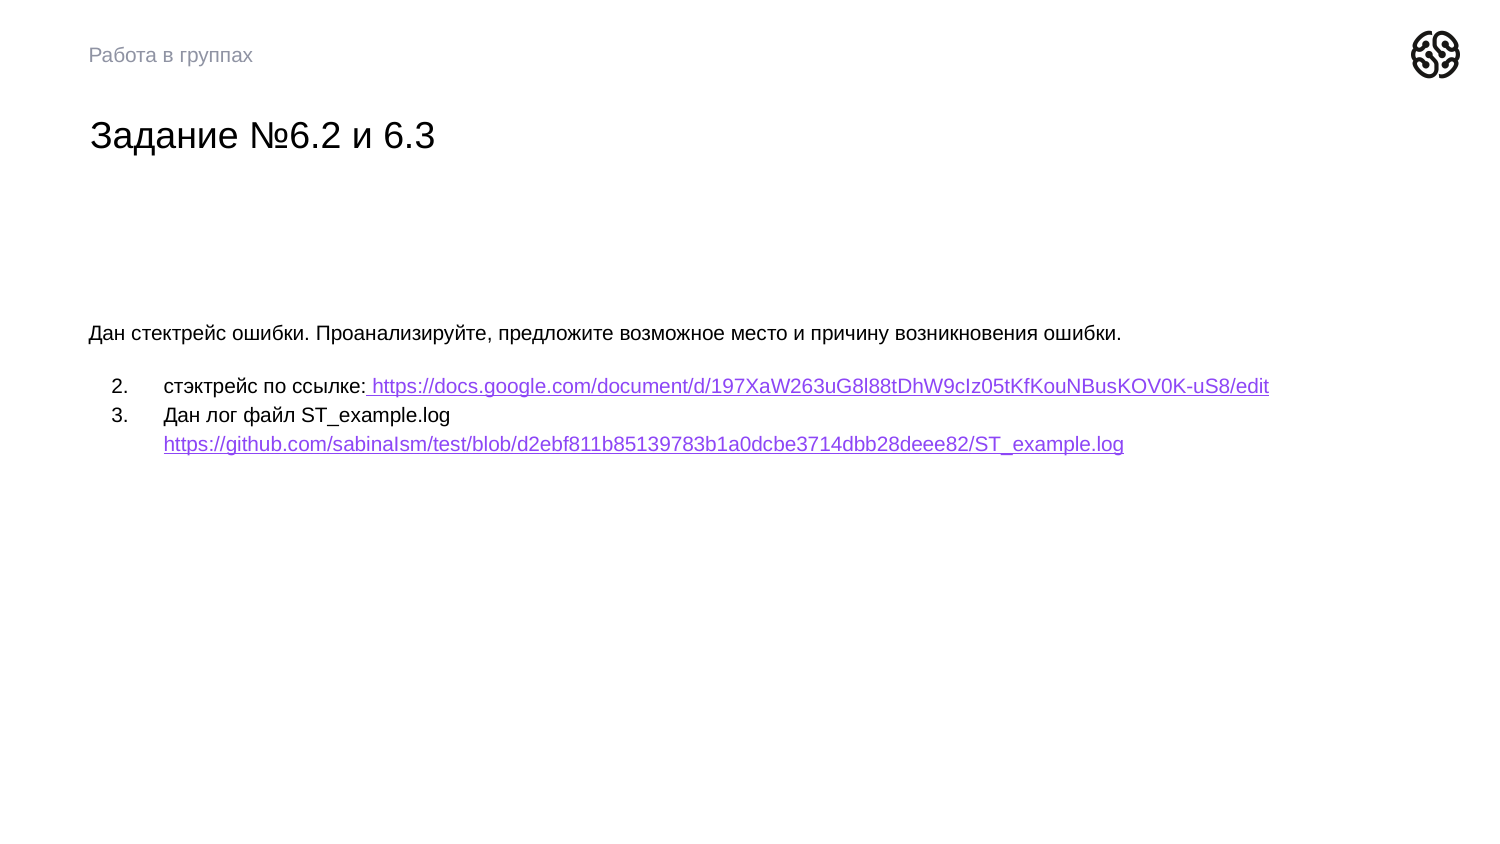

Работа в группах
# Задание №6.2 и 6.3
Дан стектрейс ошибки. Проанализируйте, предложите возможное место и причину возникновения ошибки.
стэктрейс по ссылке: https://docs.google.com/document/d/197XaW263uG8l88tDhW9cIz05tKfKouNBusKOV0K-uS8/edit
Дан лог файл ST_example.log
https://github.com/sabinaIsm/test/blob/d2ebf811b85139783b1a0dcbe3714dbb28deee82/ST_example.log